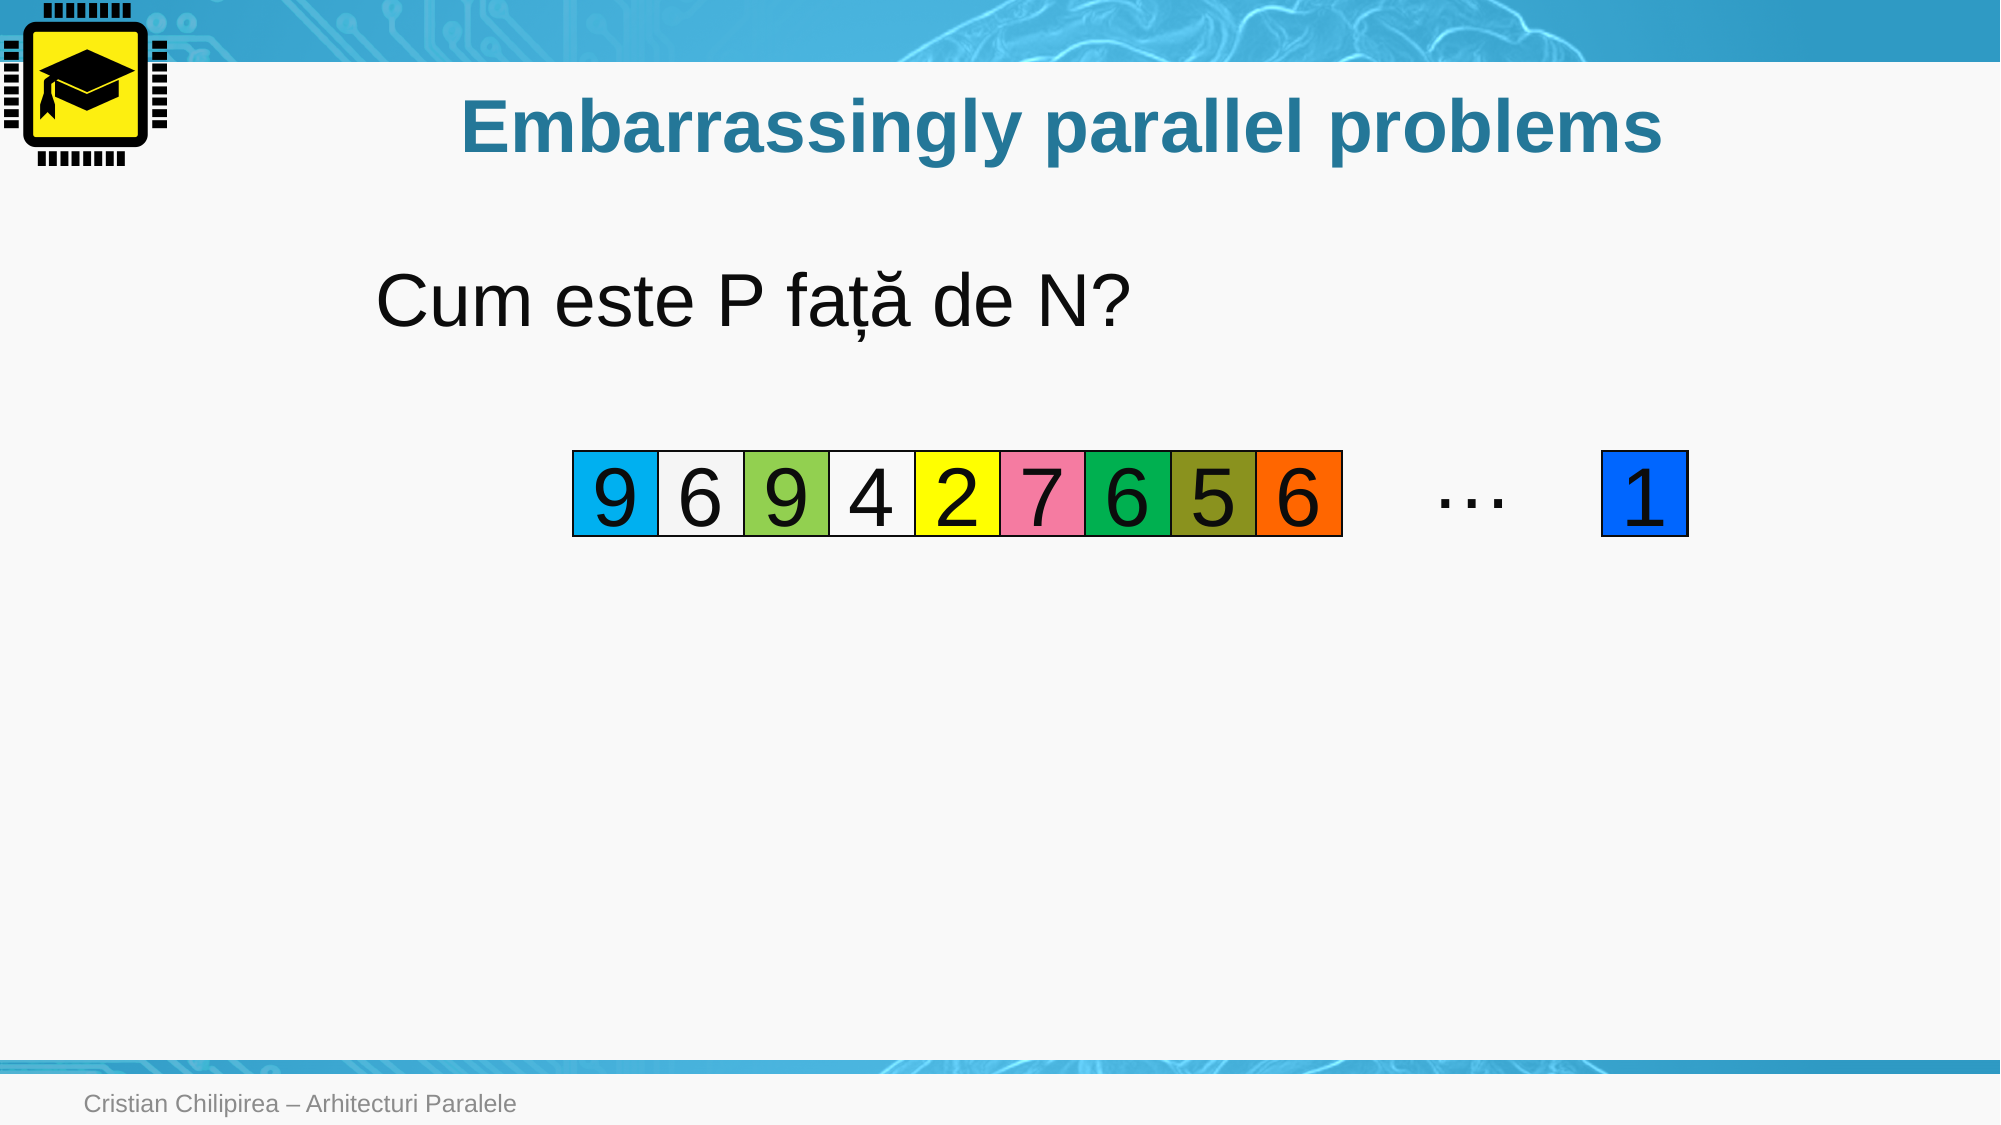

# Embarrassingly parallel problems
Cum este P față de N?
…
9
6
9
1
4
2
7
6
5
6
Cristian Chilipirea – Arhitecturi Paralele